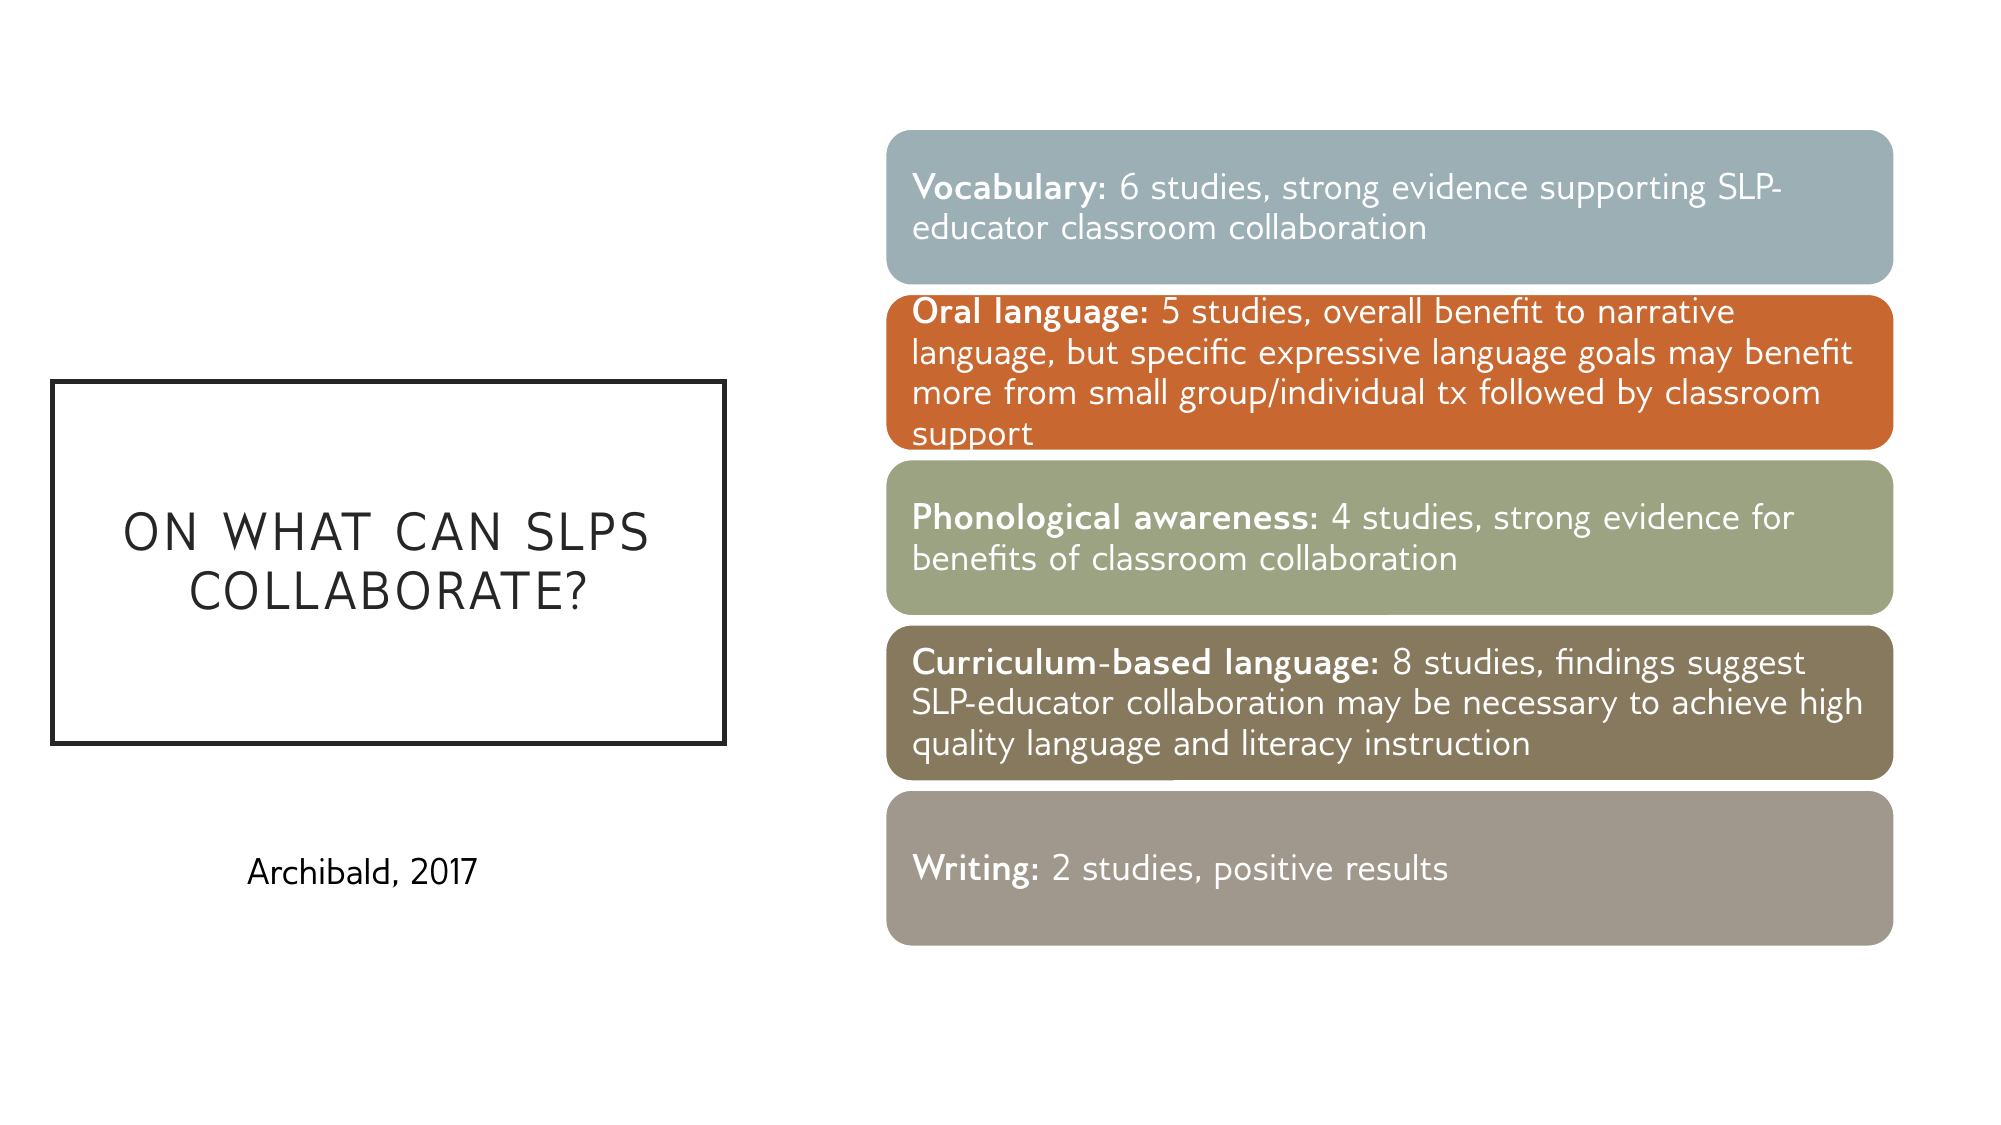

Vocabulary: 6 studies, strong evidence supporting SLP-educator classroom collaboration
Oral language: 5 studies, overall benefit to narrative language, but specific expressive language goals may benefit more from small group/individual tx followed by classroom support
Phonological awareness: 4 studies, strong evidence for benefits of classroom collaboration
Curriculum-based language: 8 studies, findings suggest SLP-educator collaboration may be necessary to achieve high quality language and literacy instruction
Writing: 2 studies, positive results
# On what can SLPs collaborate?
Archibald, 2017